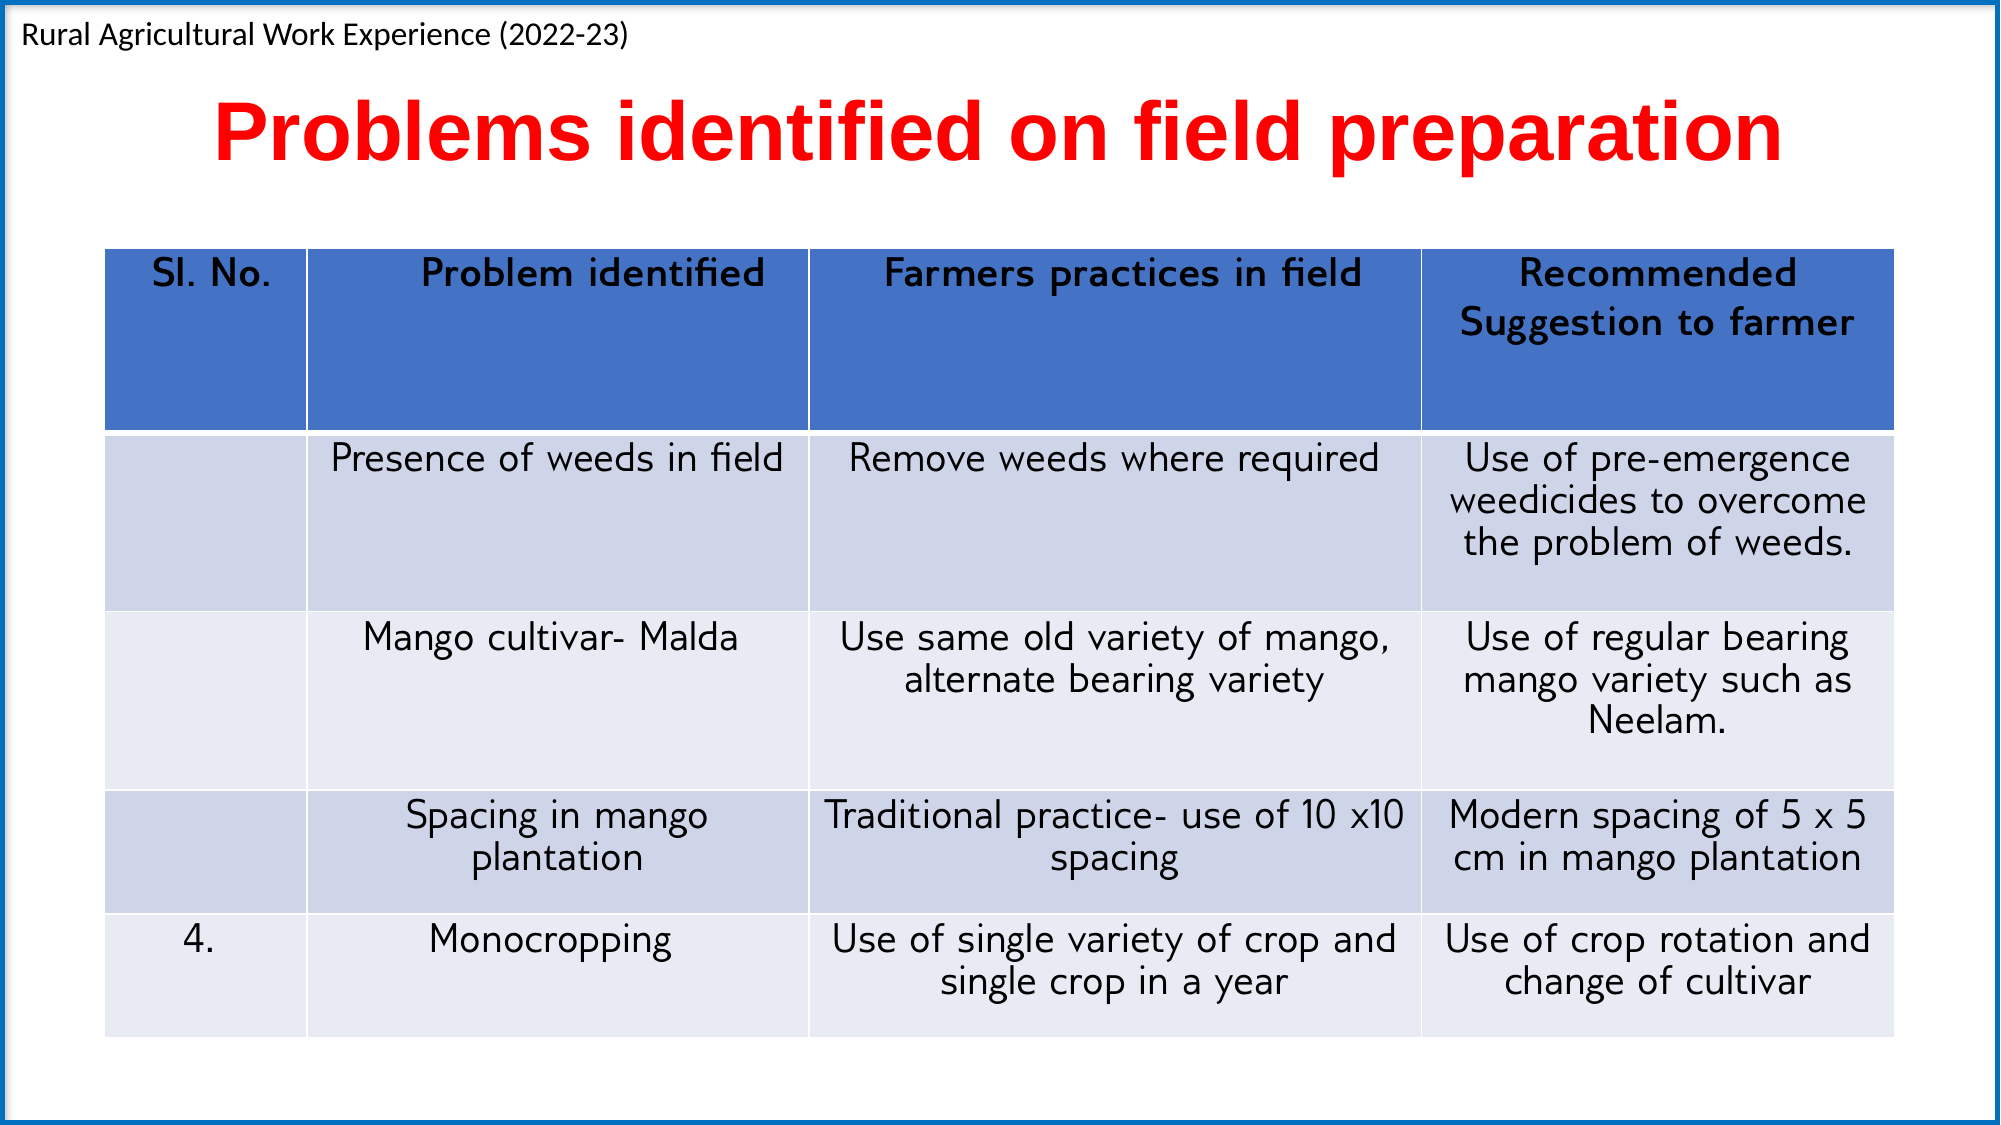

Rural Agricultural Work Experience (2022-23)
Problems identified on field preparation
| SI. No. | Problem identified | Farmers practices in field | Recommended Suggestion to farmer |
| --- | --- | --- | --- |
|  | Presence of weeds in field | Remove weeds where required | Use of pre-emergence weedicides to overcome the problem of weeds. |
|  | Mango cultivar- Malda | Use same old variety of mango, alternate bearing variety | Use of regular bearing mango variety such as Neelam. |
|  | Spacing in mango plantation | Traditional practice- use of 10 x10 spacing | Modern spacing of 5 x 5 cm in mango plantation |
| 4. | Monocropping | Use of single variety of crop and single crop in a year | Use of crop rotation and change of cultivar |